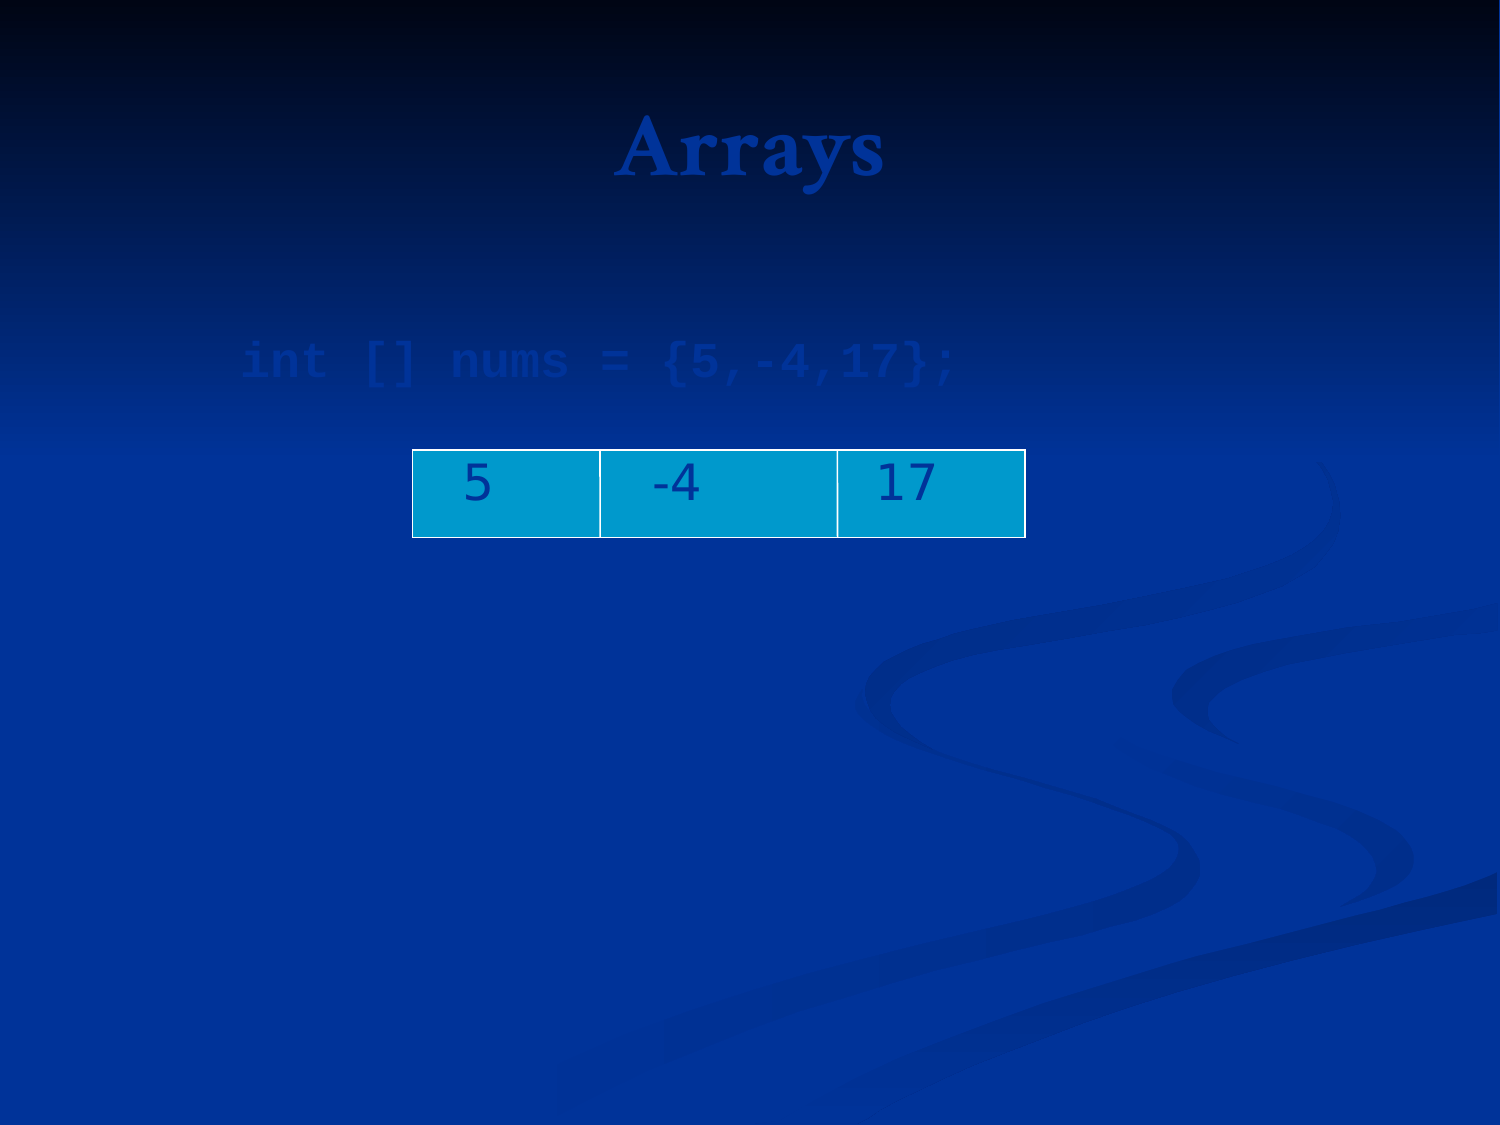

Arrays
int [] nums = {5,-4,17};

5
-4
17
nums

[0]        [1]        [2]
*